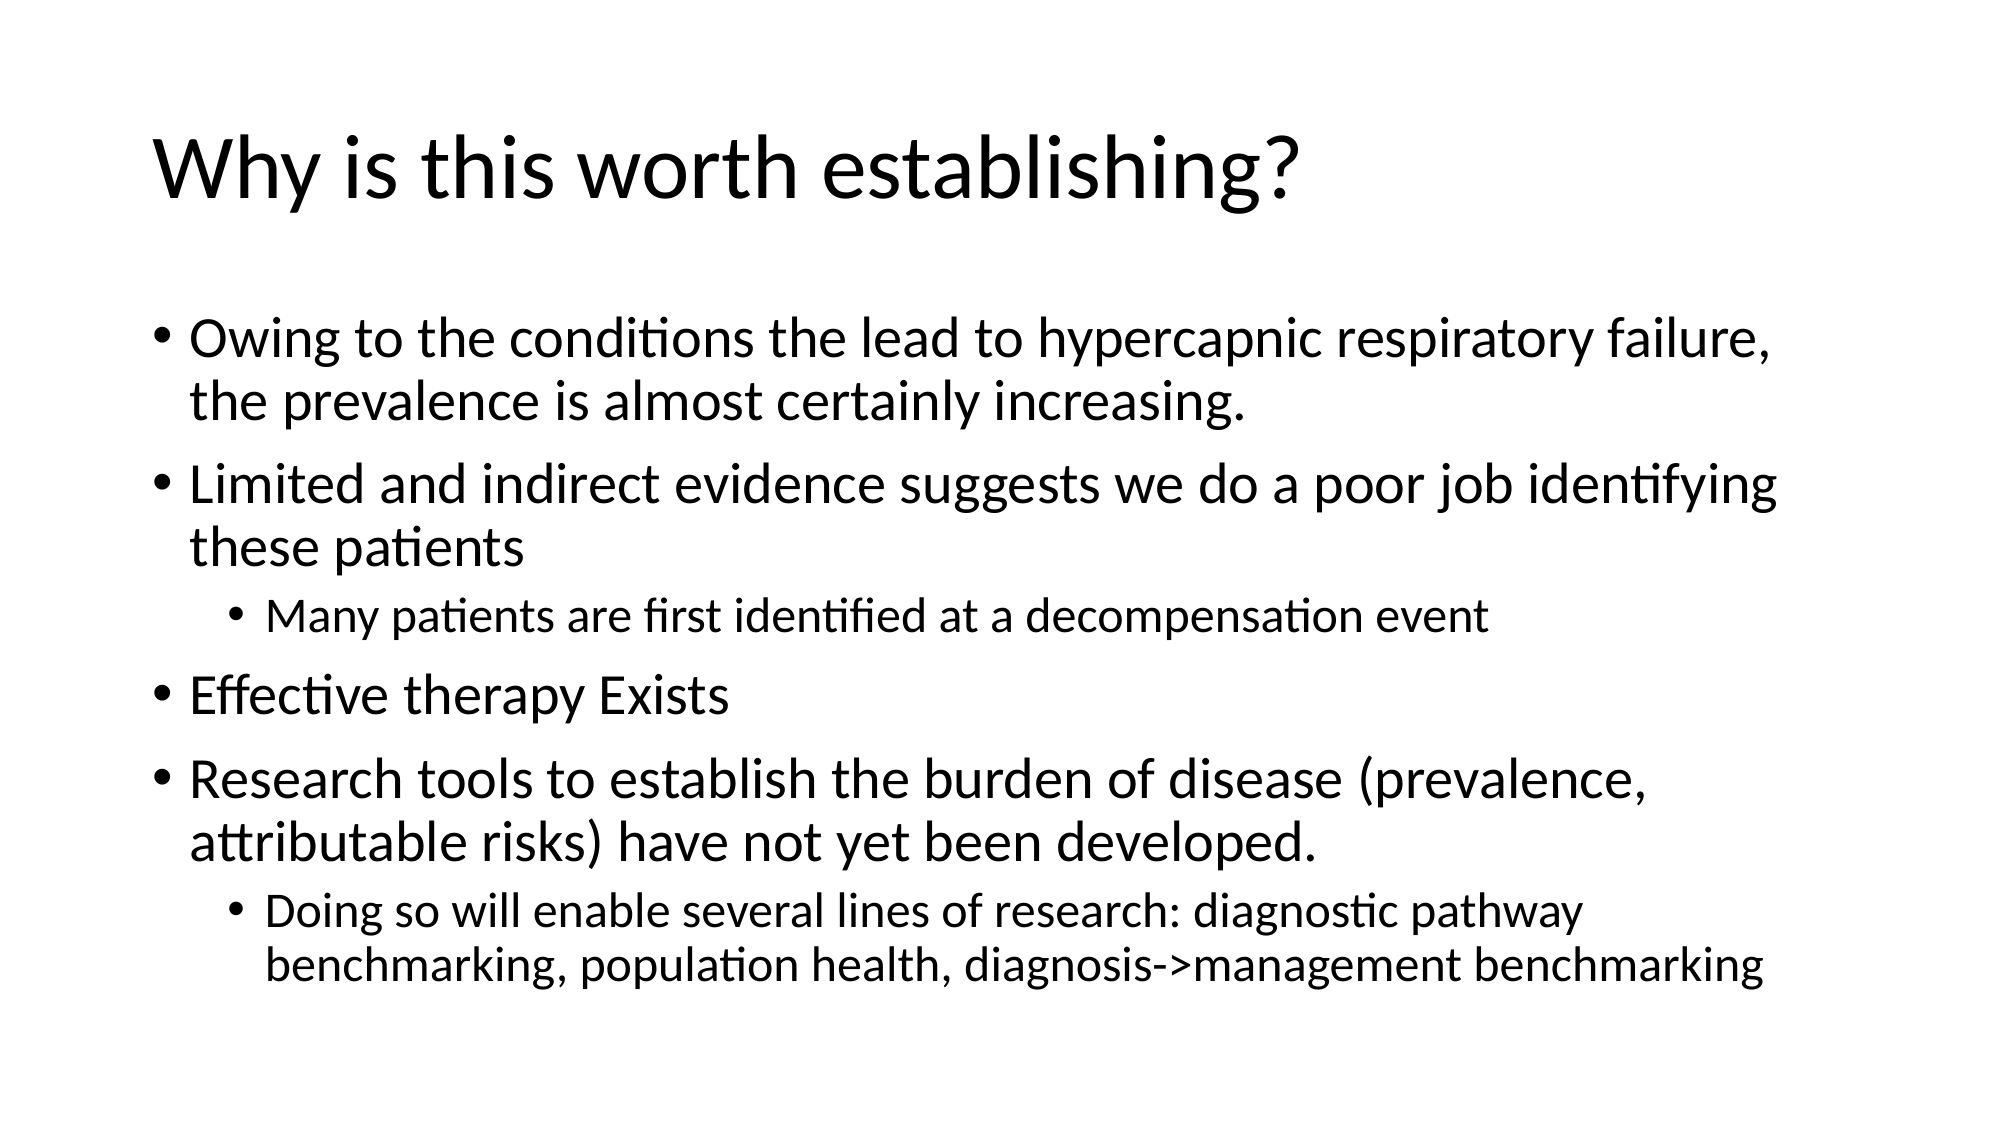

# Why is this worth establishing?
Owing to the conditions the lead to hypercapnic respiratory failure, the prevalence is almost certainly increasing.
Limited and indirect evidence suggests we do a poor job identifying these patients
Many patients are first identified at a decompensation event
Effective therapy Exists
Research tools to establish the burden of disease (prevalence, attributable risks) have not yet been developed.
Doing so will enable several lines of research: diagnostic pathway benchmarking, population health, diagnosis->management benchmarking